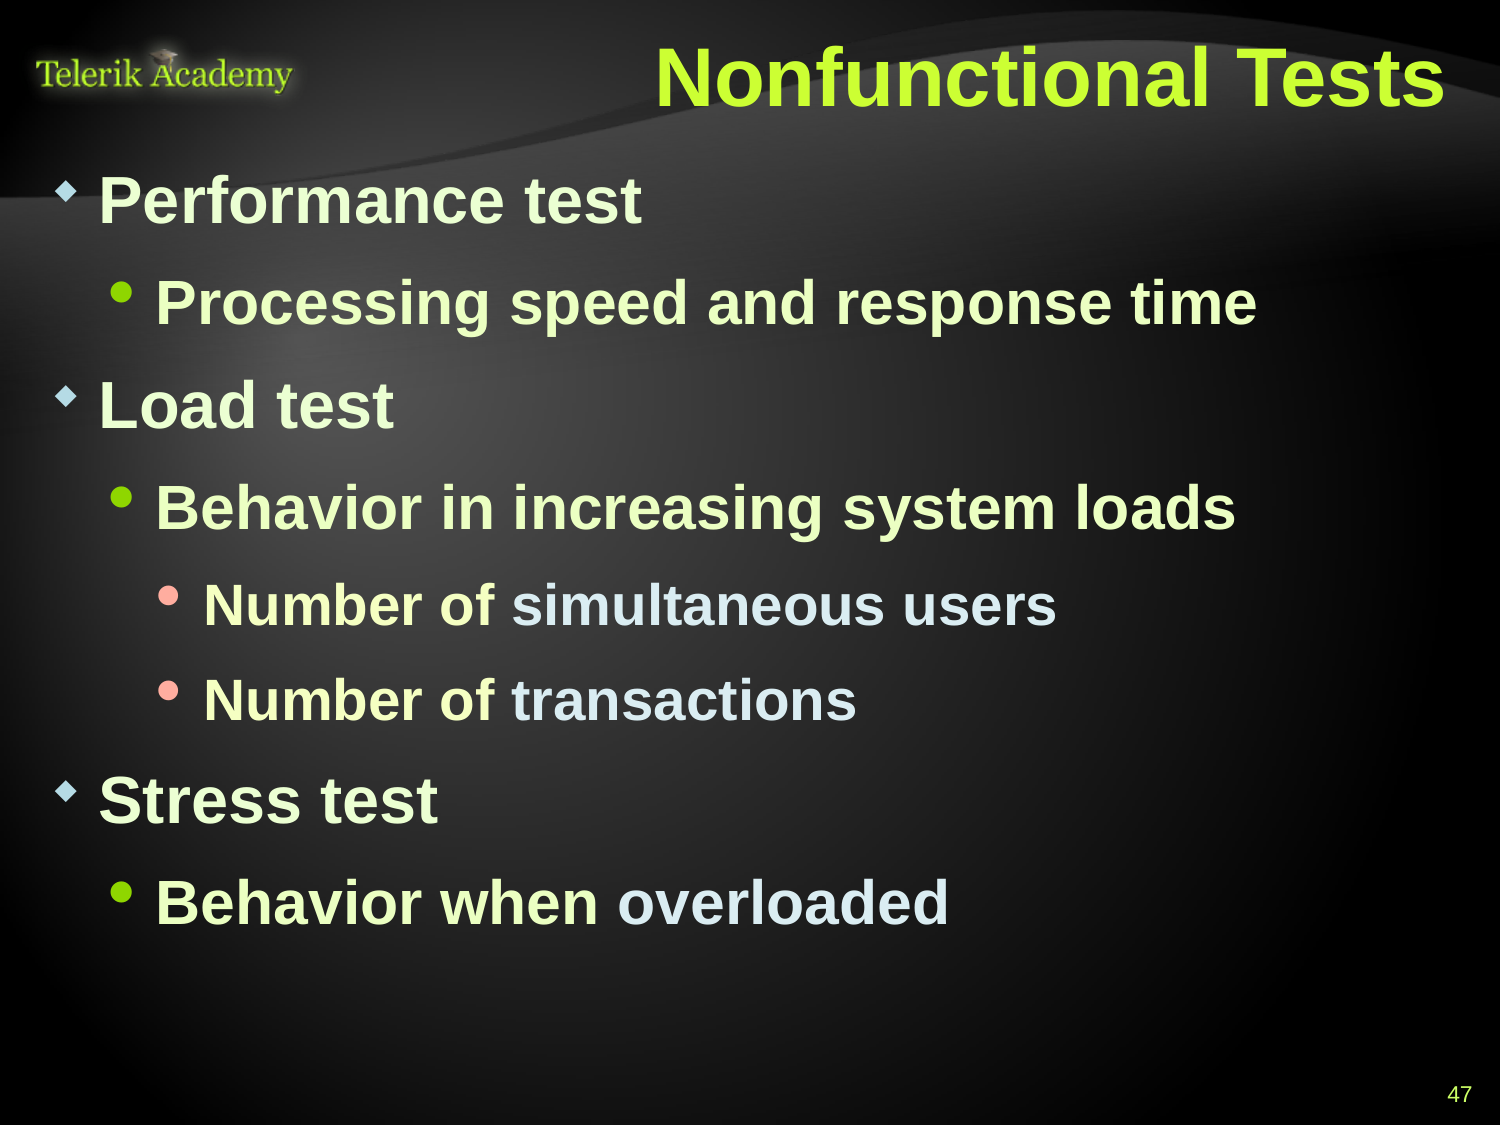

# Nonfunctional Tests
Performance test
Processing speed and response time
Load test
Behavior in increasing system loads
Number of simultaneous users
Number of transactions
Stress test
Behavior when overloaded
47